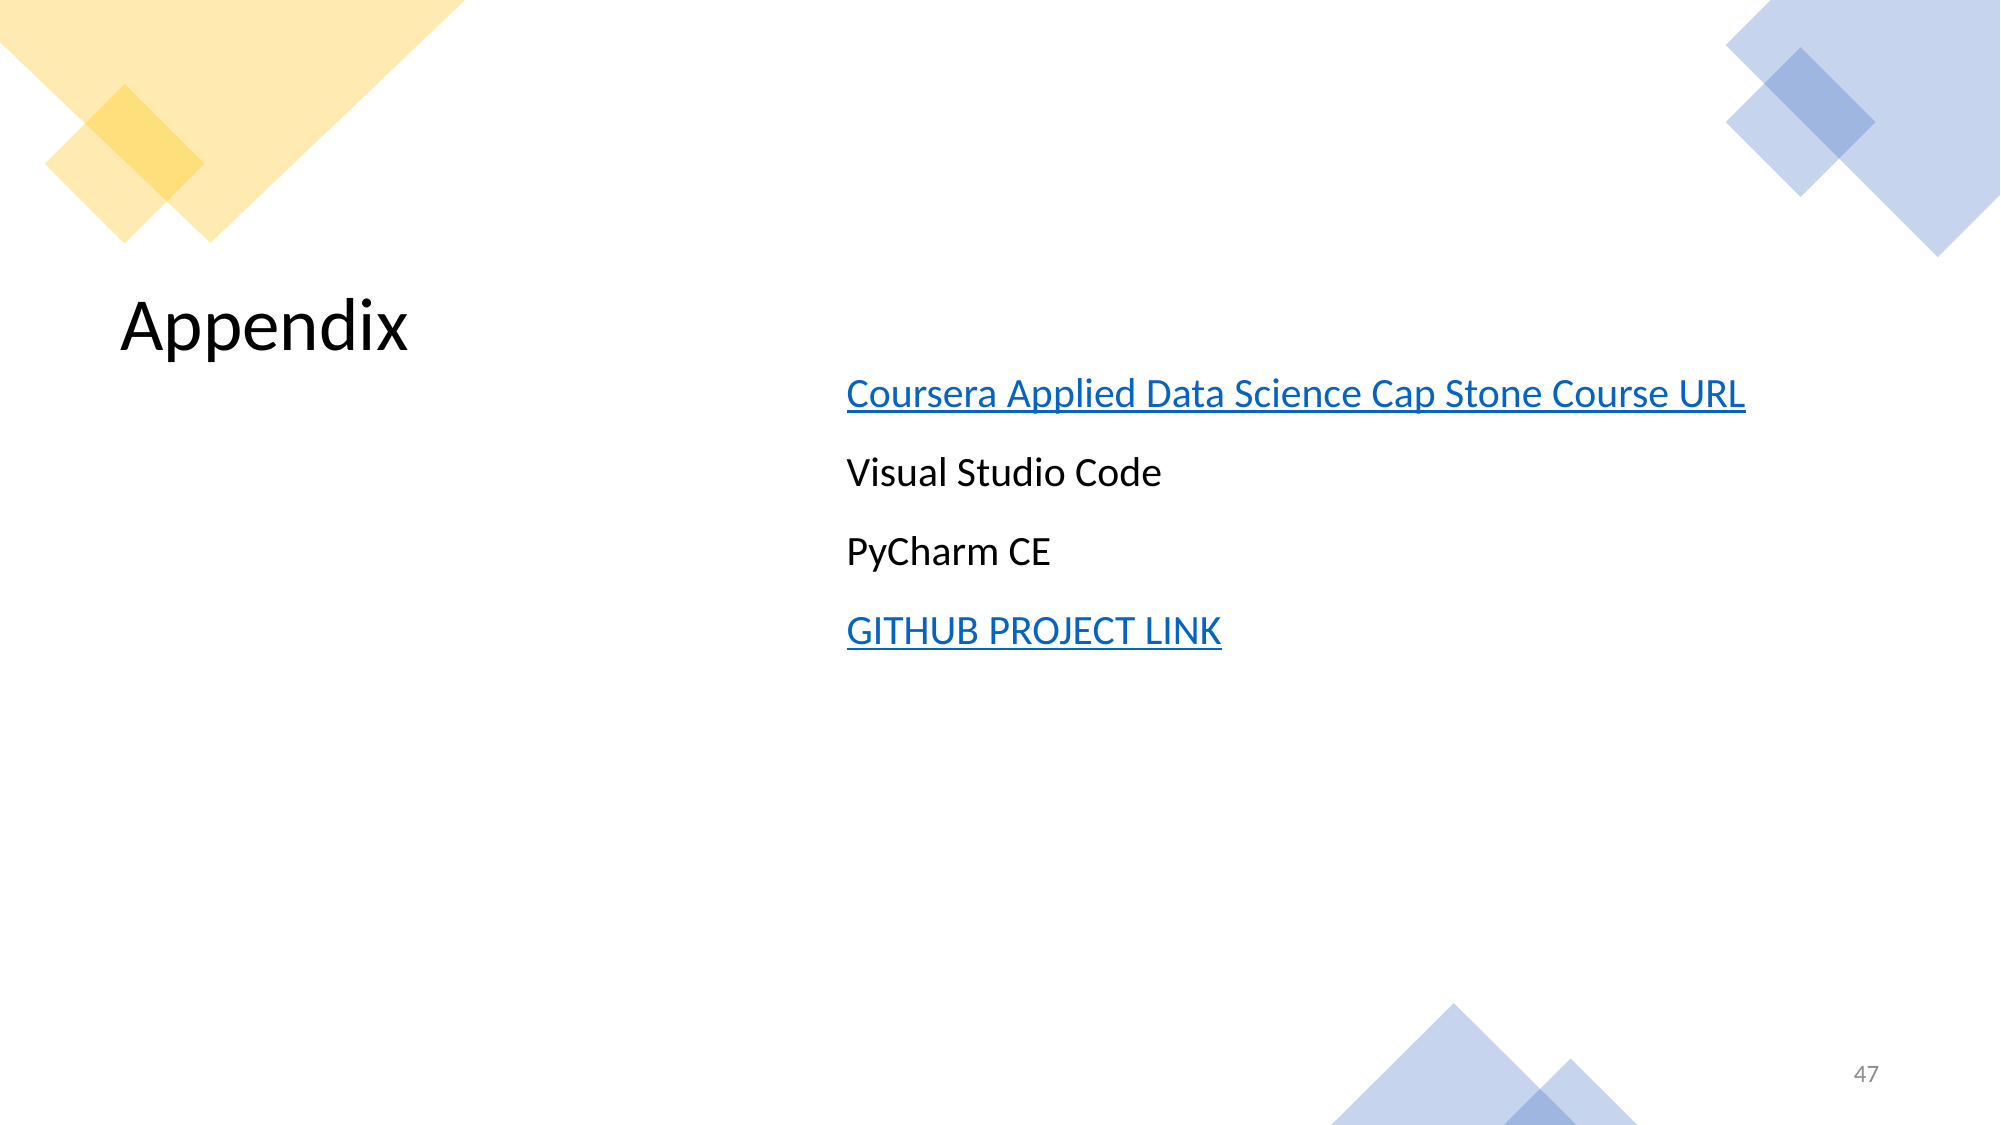

Coursera Applied Data Science Cap Stone Course URL
Visual Studio Code
PyCharm CE
GITHUB PROJECT LINK

Appendix

47